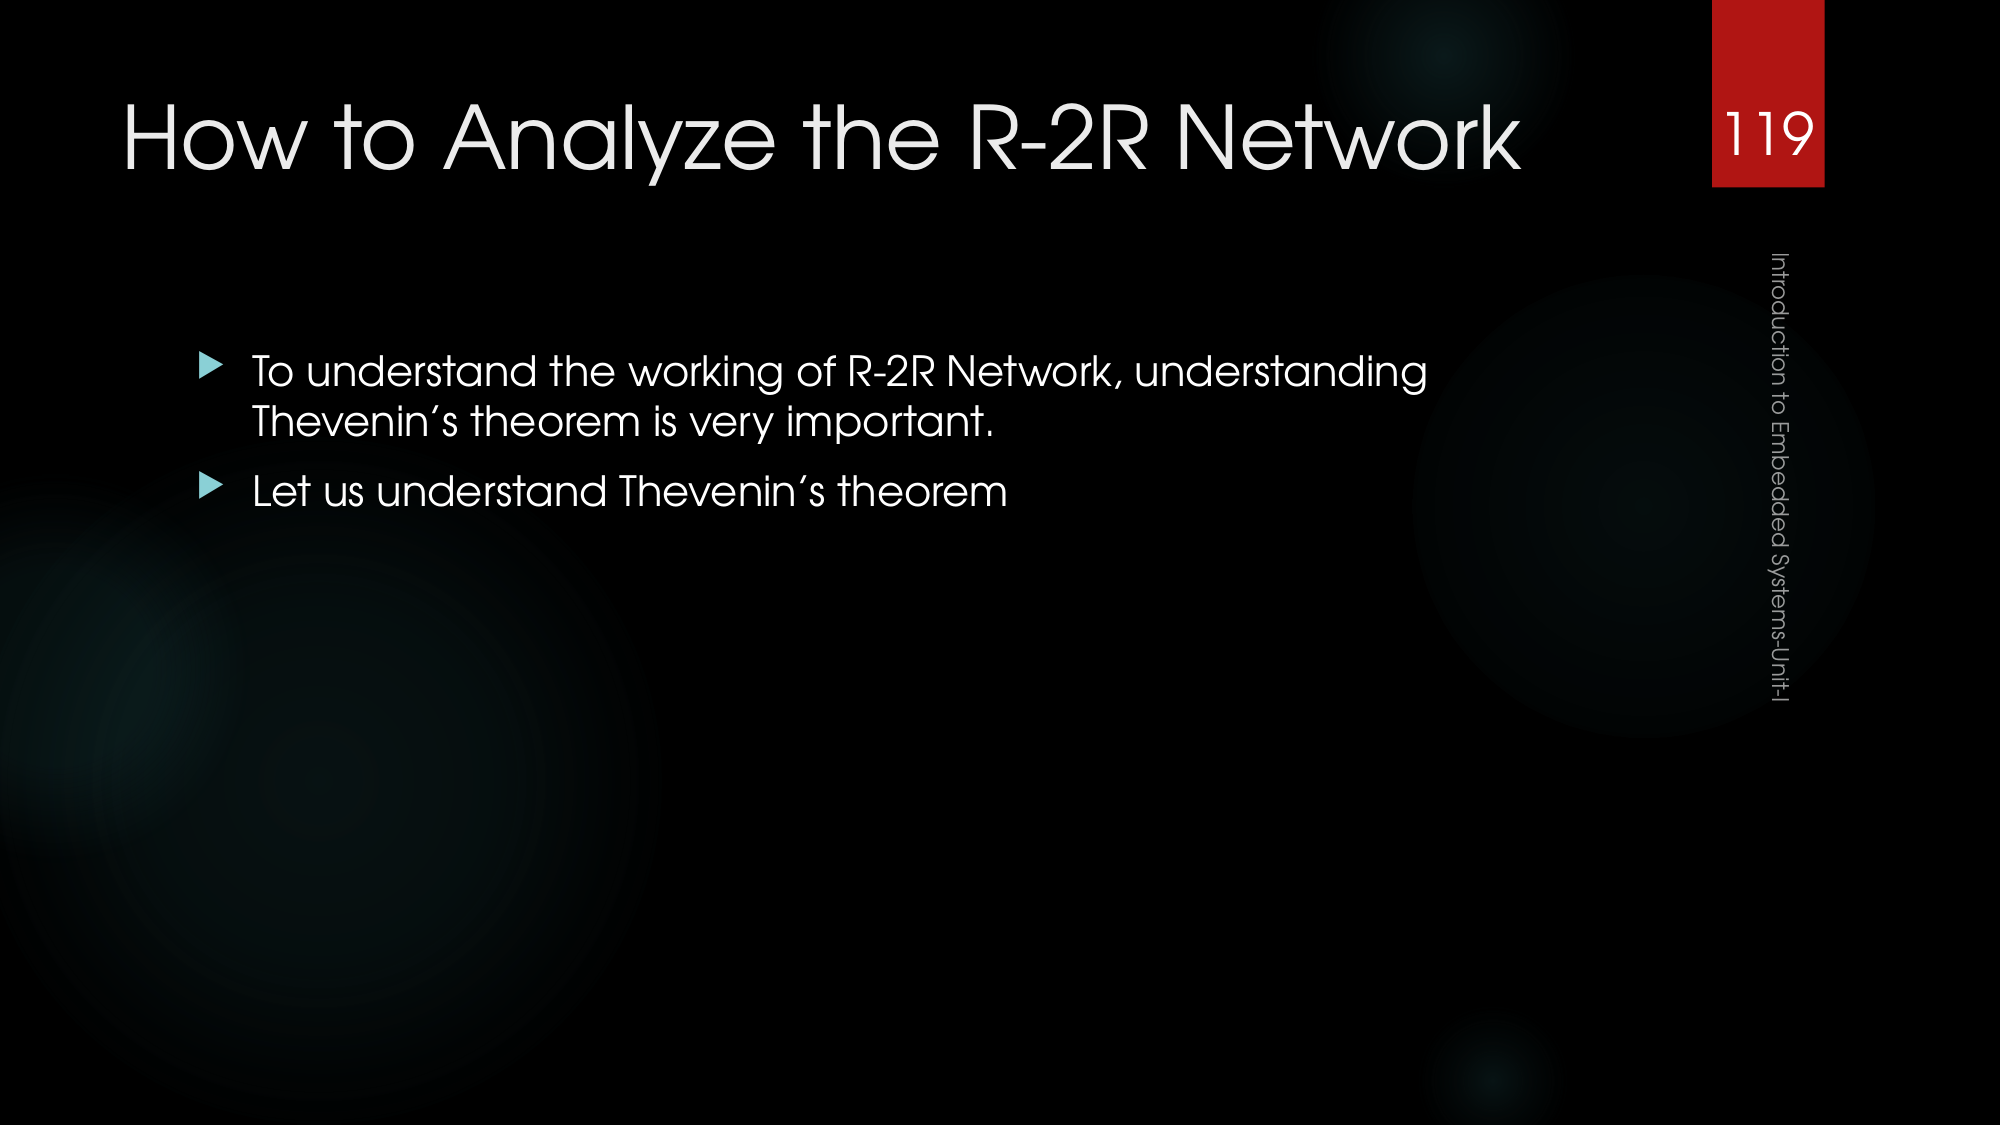

119
# How to Analyze the R-2R Network
To understand the working of R-2R Network, understanding Thevenin’s theorem is very important.
Let us understand Thevenin’s theorem
Introduction to Embedded Systems-Unit-I